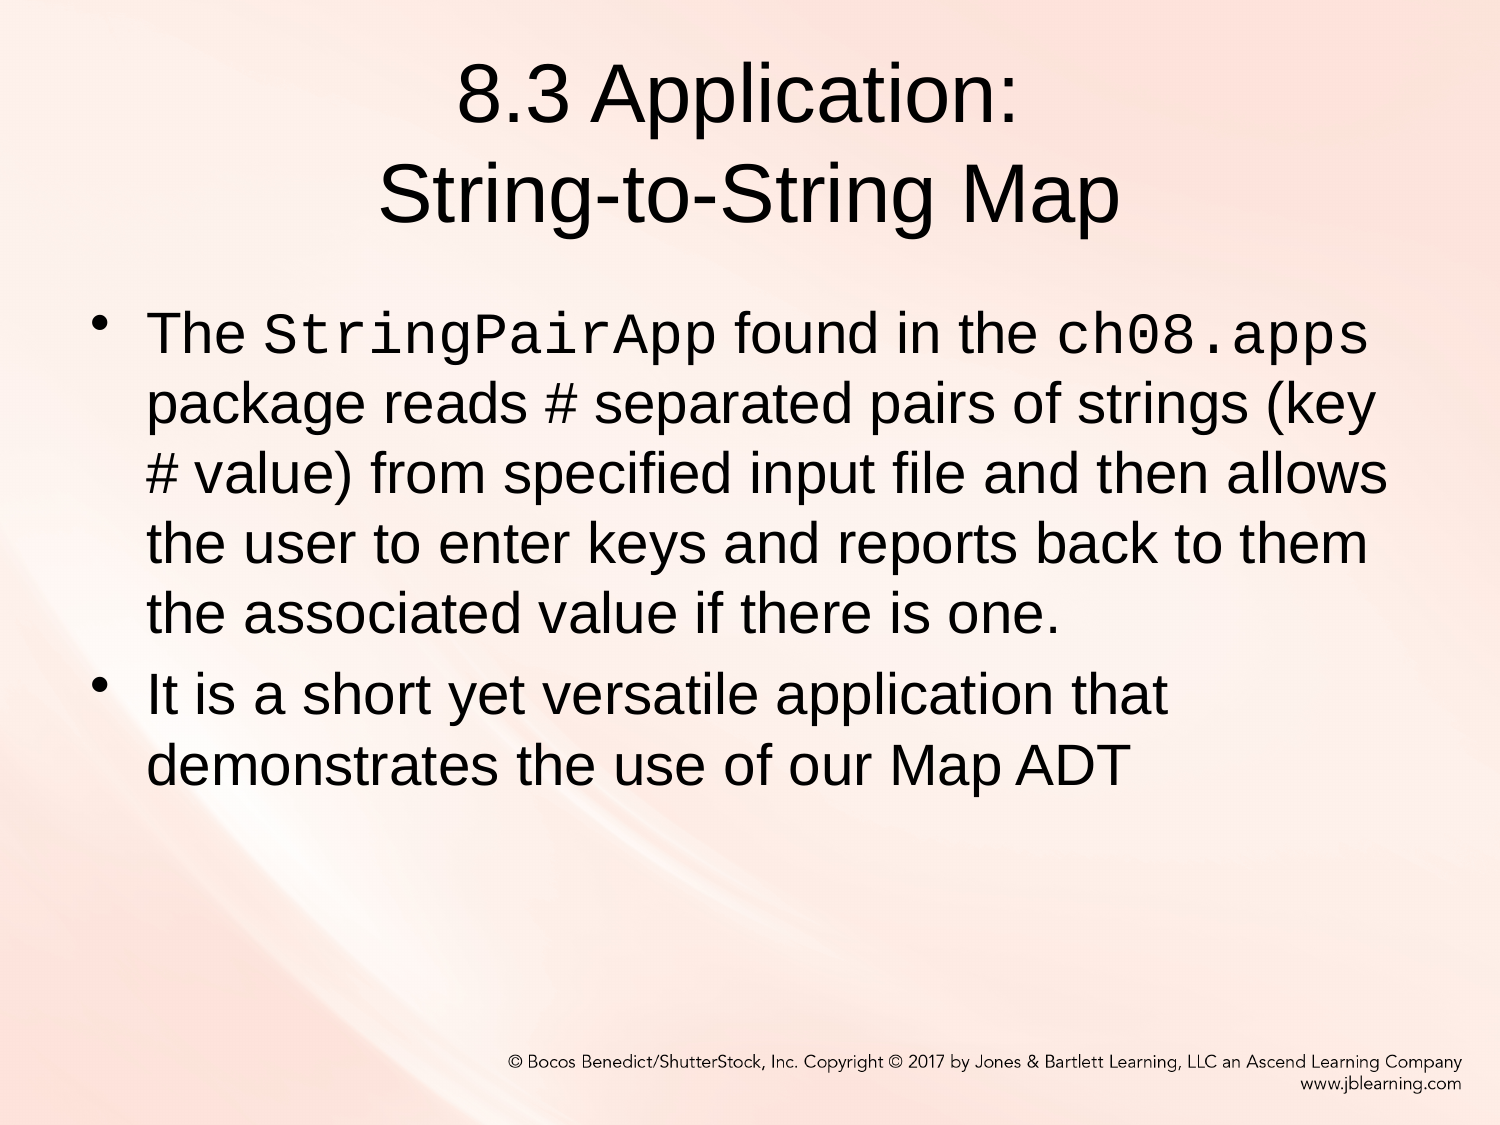

# 8.3 Application: String-to-String Map
The StringPairApp found in the ch08.apps package reads # separated pairs of strings (key # value) from specified input file and then allows the user to enter keys and reports back to them the associated value if there is one.
It is a short yet versatile application that demonstrates the use of our Map ADT